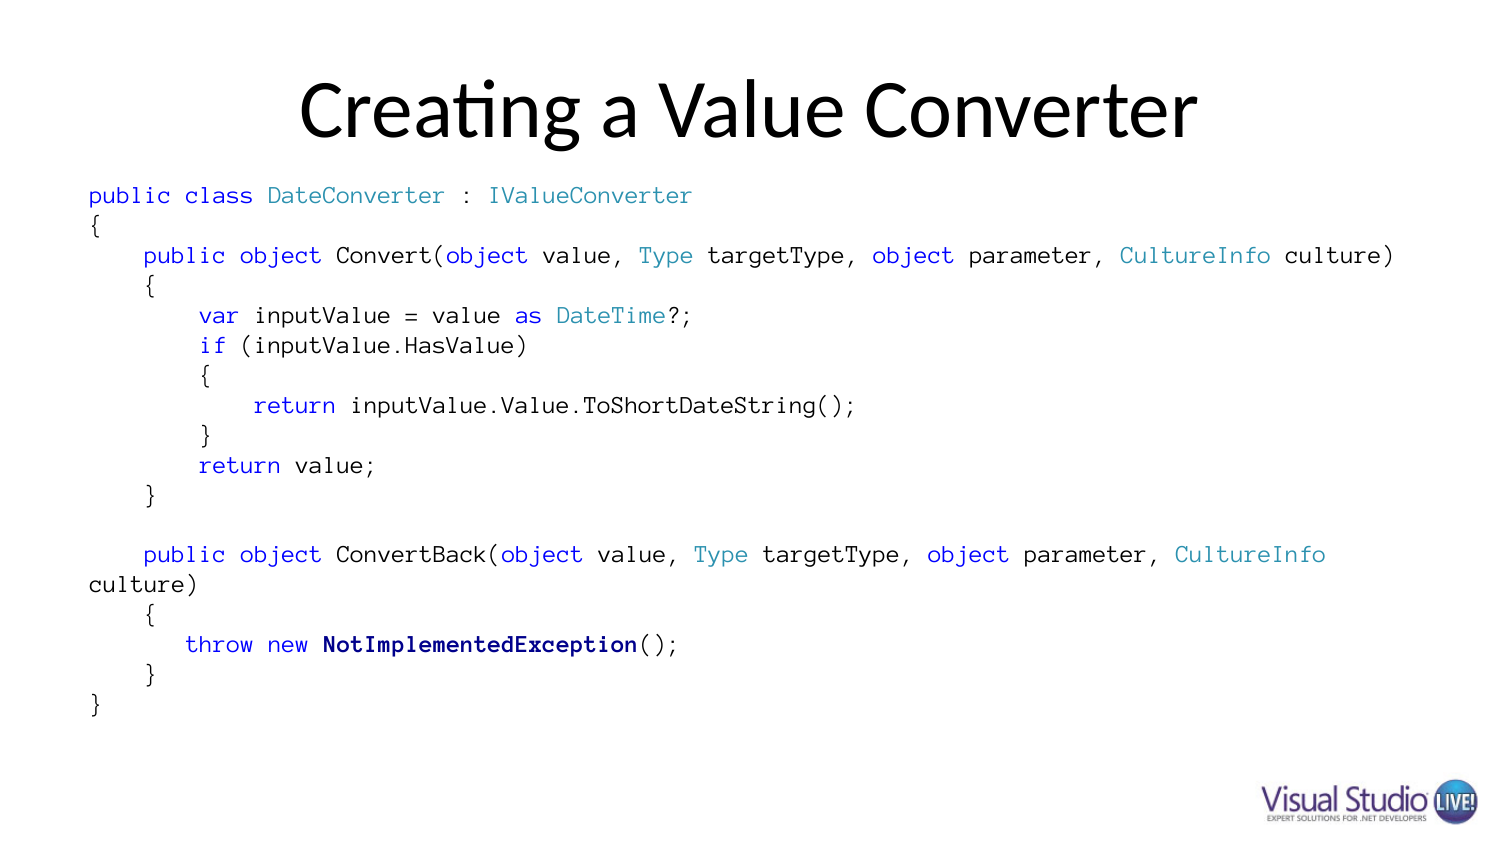

# Creating a Value Converter
public class DateConverter : IValueConverter
{
    public object Convert(object value, Type targetType, object parameter, CultureInfo culture)
    {
        var inputValue = value as DateTime?;
        if (inputValue.HasValue)
        {
            return inputValue.Value.ToShortDateString();
        }
        return value;
    }

    public object ConvertBack(object value, Type targetType, object parameter, CultureInfo culture)
    {
       throw new NotImplementedException();
    }
}